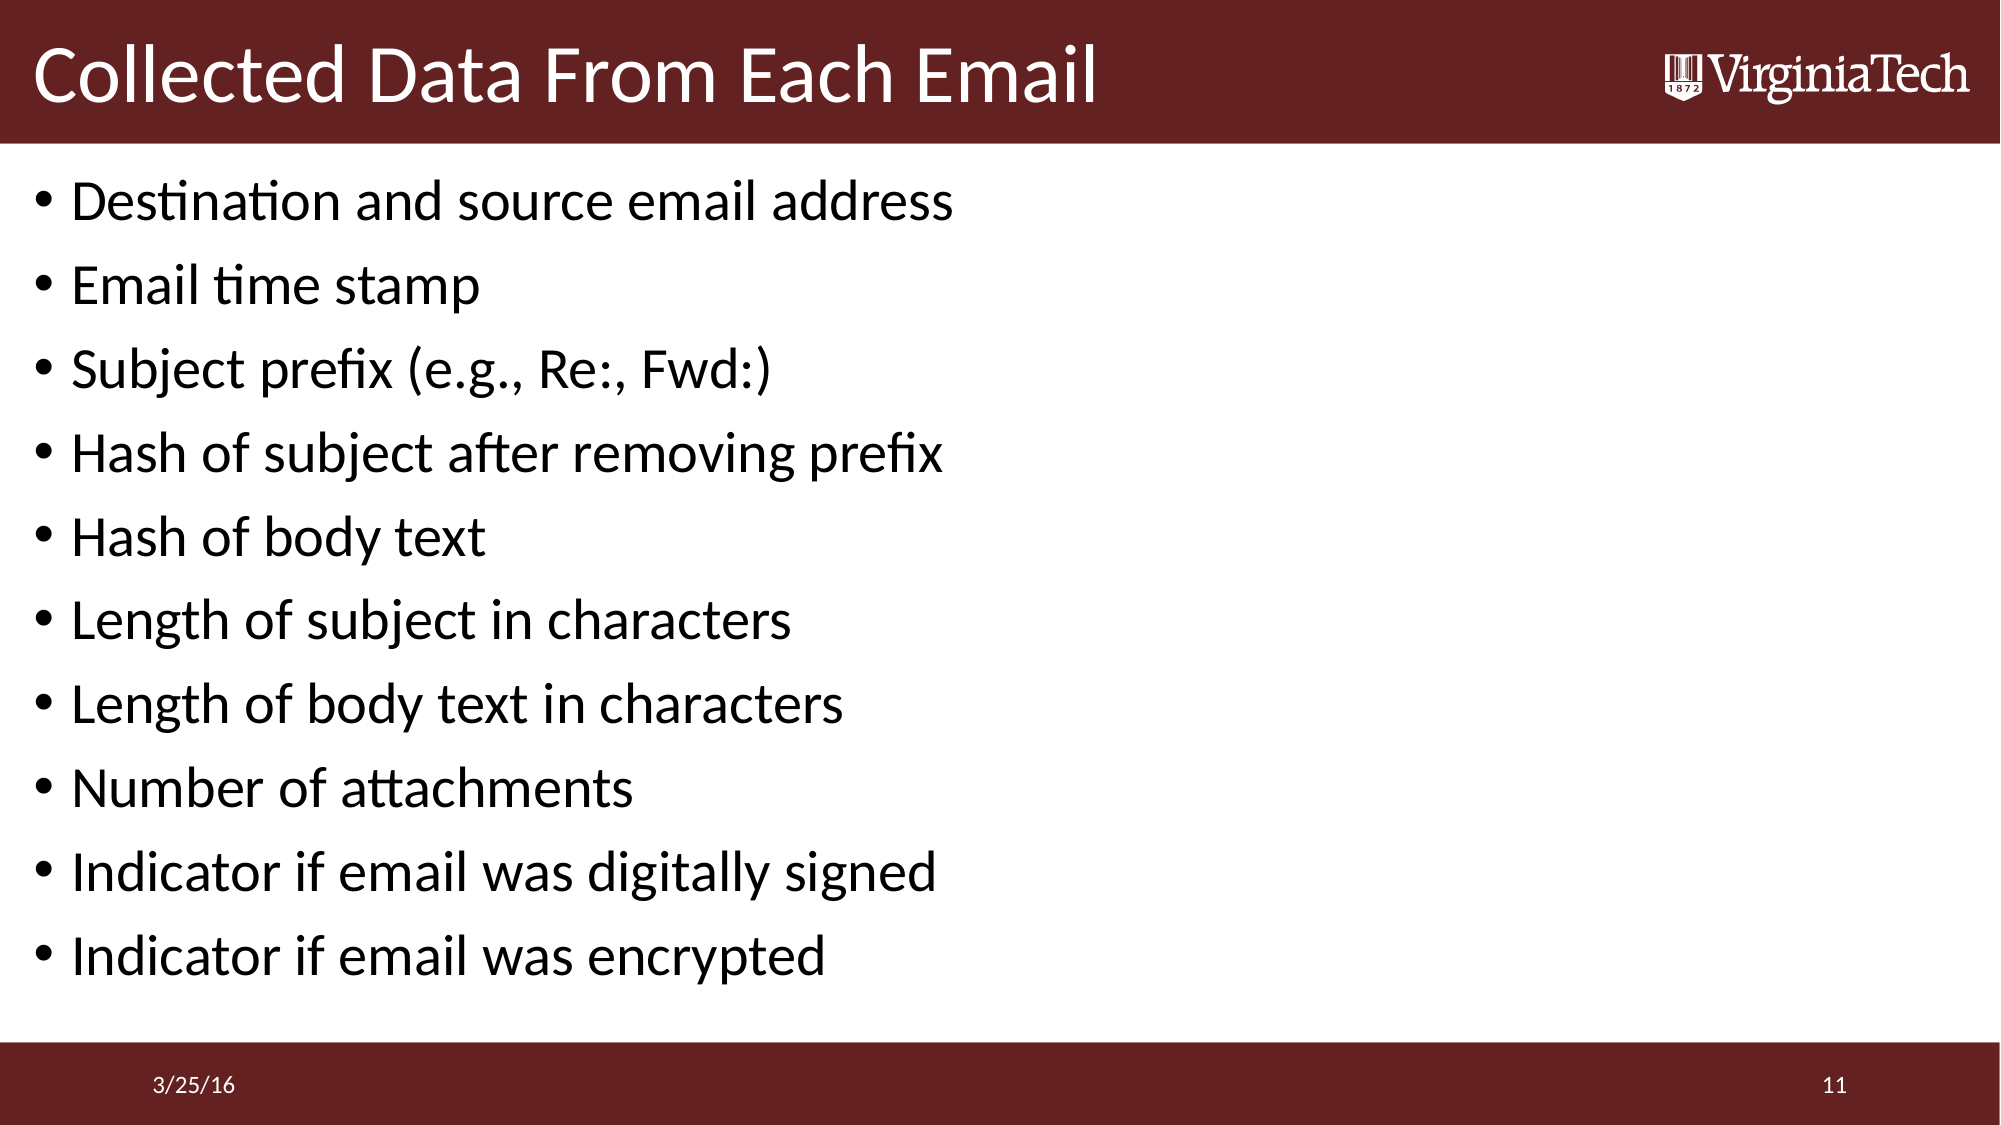

# Collected Data From Each Email
Destination and source email address
Email time stamp
Subject prefix (e.g., Re:, Fwd:)
Hash of subject after removing prefix
Hash of body text
Length of subject in characters
Length of body text in characters
Number of attachments
Indicator if email was digitally signed
Indicator if email was encrypted
3/25/16

11